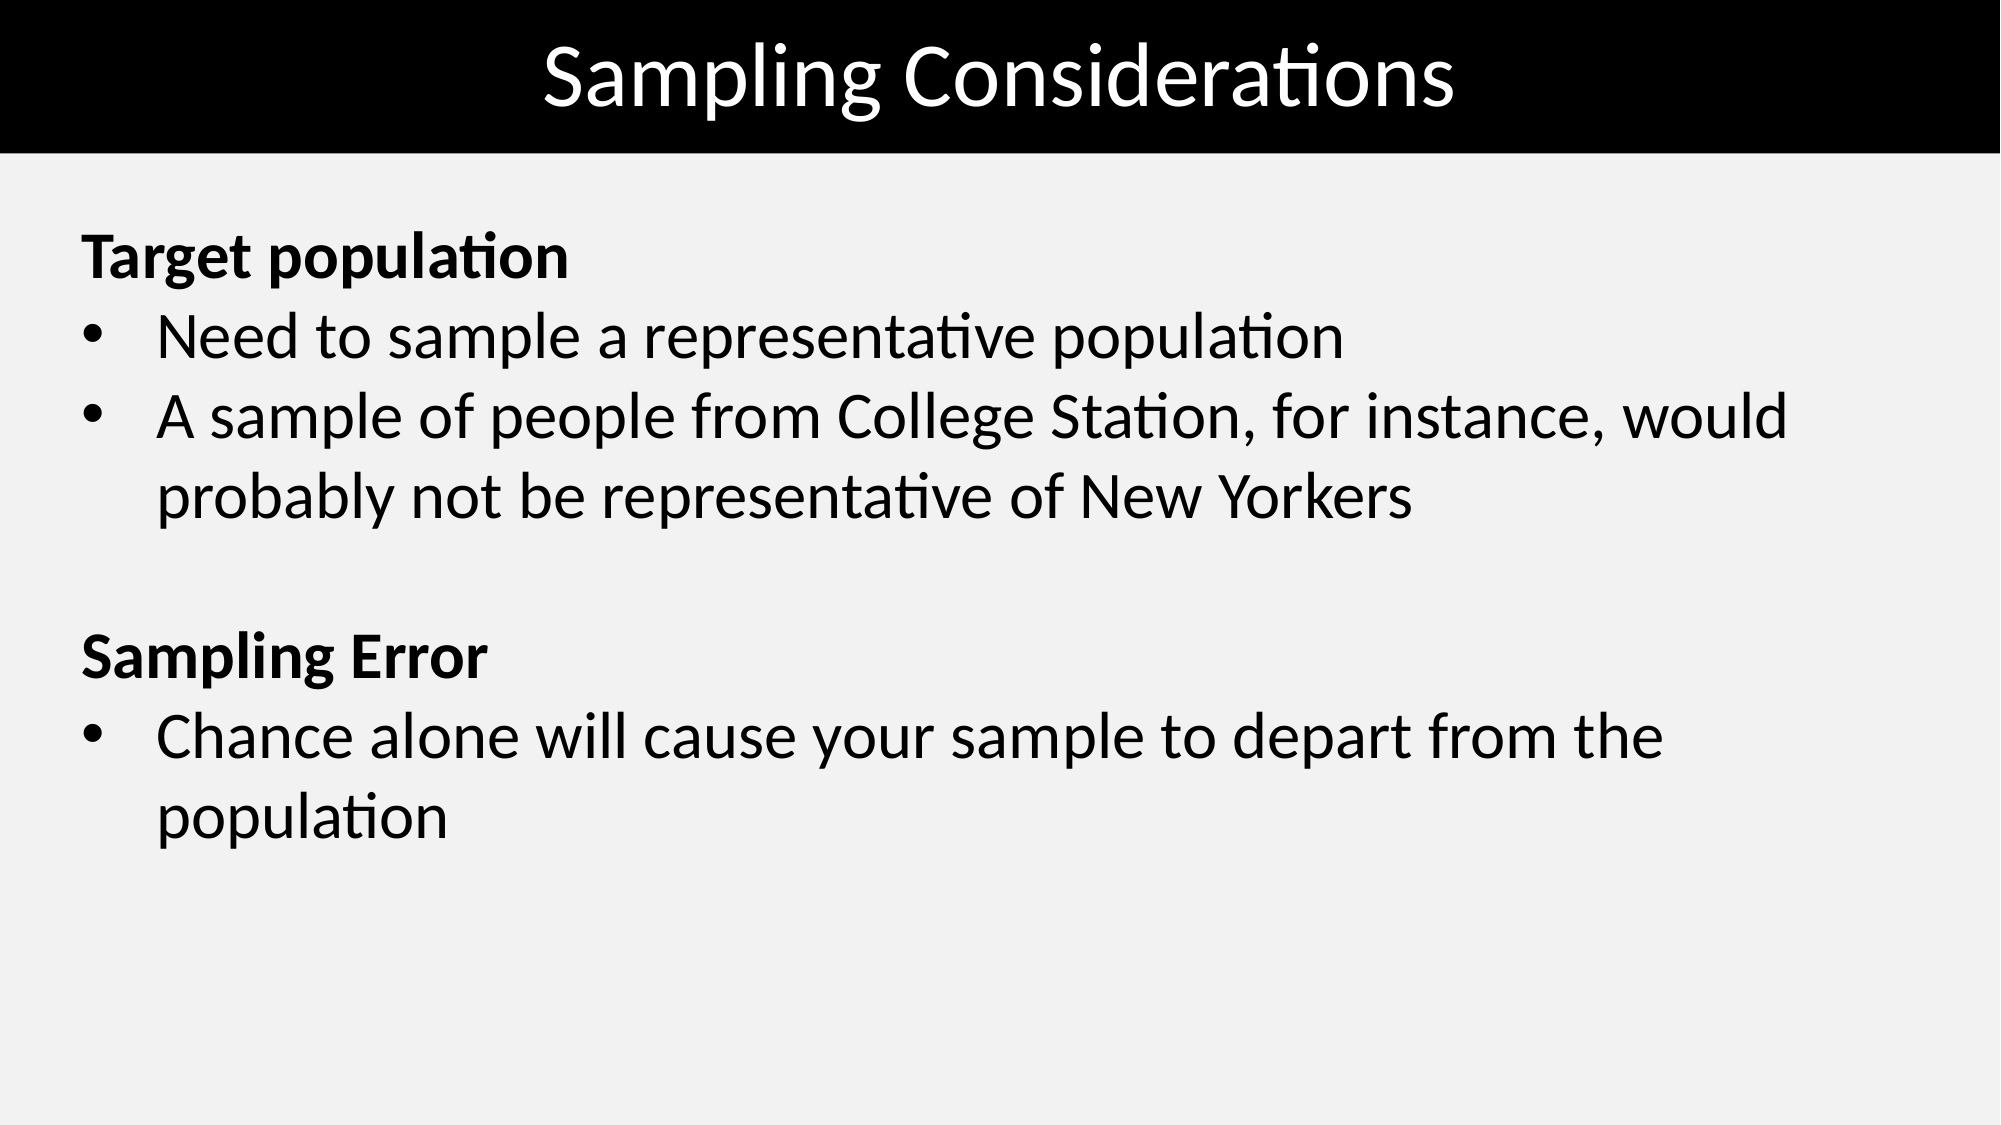

# Sampling Considerations
Target population
Need to sample a representative population
A sample of people from College Station, for instance, would probably not be representative of New Yorkers

Sampling Error
Chance alone will cause your sample to depart from the population